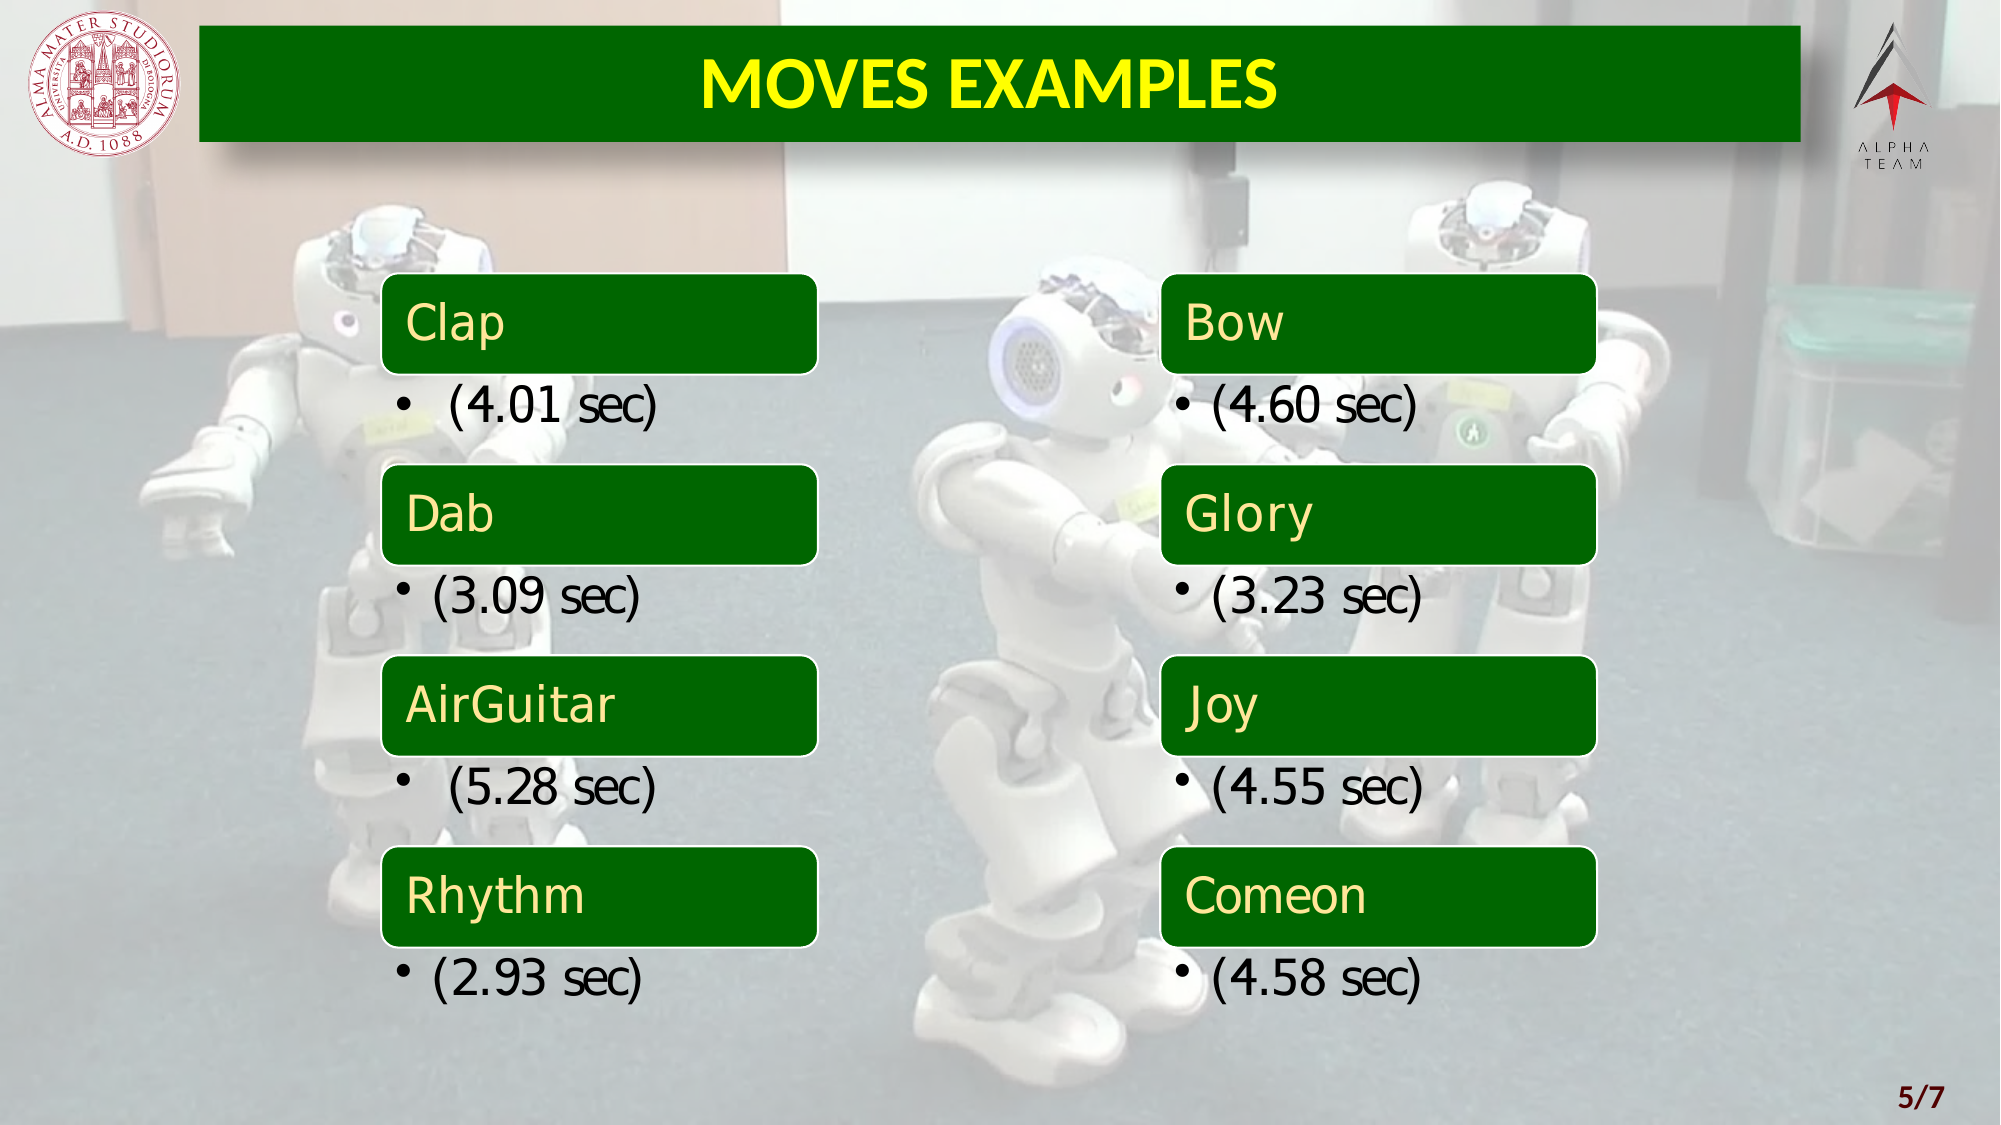

# MOVES EXAMPLES
Clap
 (4.01 sec)
Dab
(3.09 sec)
AirGuitar
 (5.28 sec)
Rhythm
(2.93 sec)
Bow
(4.60 sec)
Glory
(3.23 sec)
Joy
(4.55 sec)
Comeon
(4.58 sec)
5/7